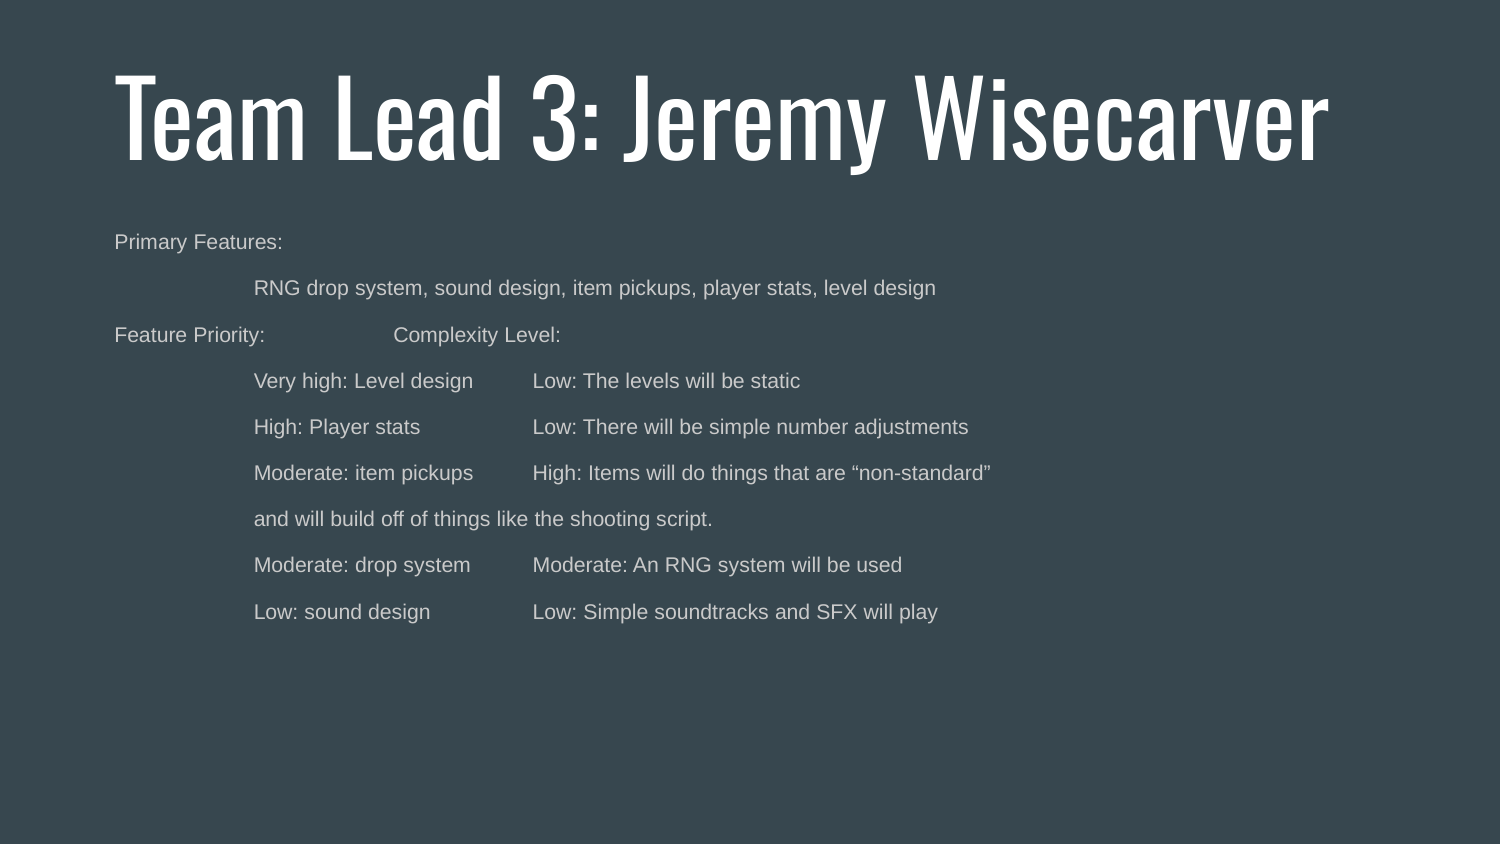

# Team Lead 3: Jeremy Wisecarver
Primary Features:
			RNG drop system, sound design, item pickups, player stats, level design
Feature Priority:						Complexity Level:
		Very high: Level design						Low: The levels will be static
		High: Player stats						Low: There will be simple number adjustments
		Moderate: item pickups					High: Items will do things that are “non-standard”
										and will build off of things like the shooting script.
		Moderate: drop system						Moderate: An RNG system will be used
		Low: sound design						Low: Simple soundtracks and SFX will play